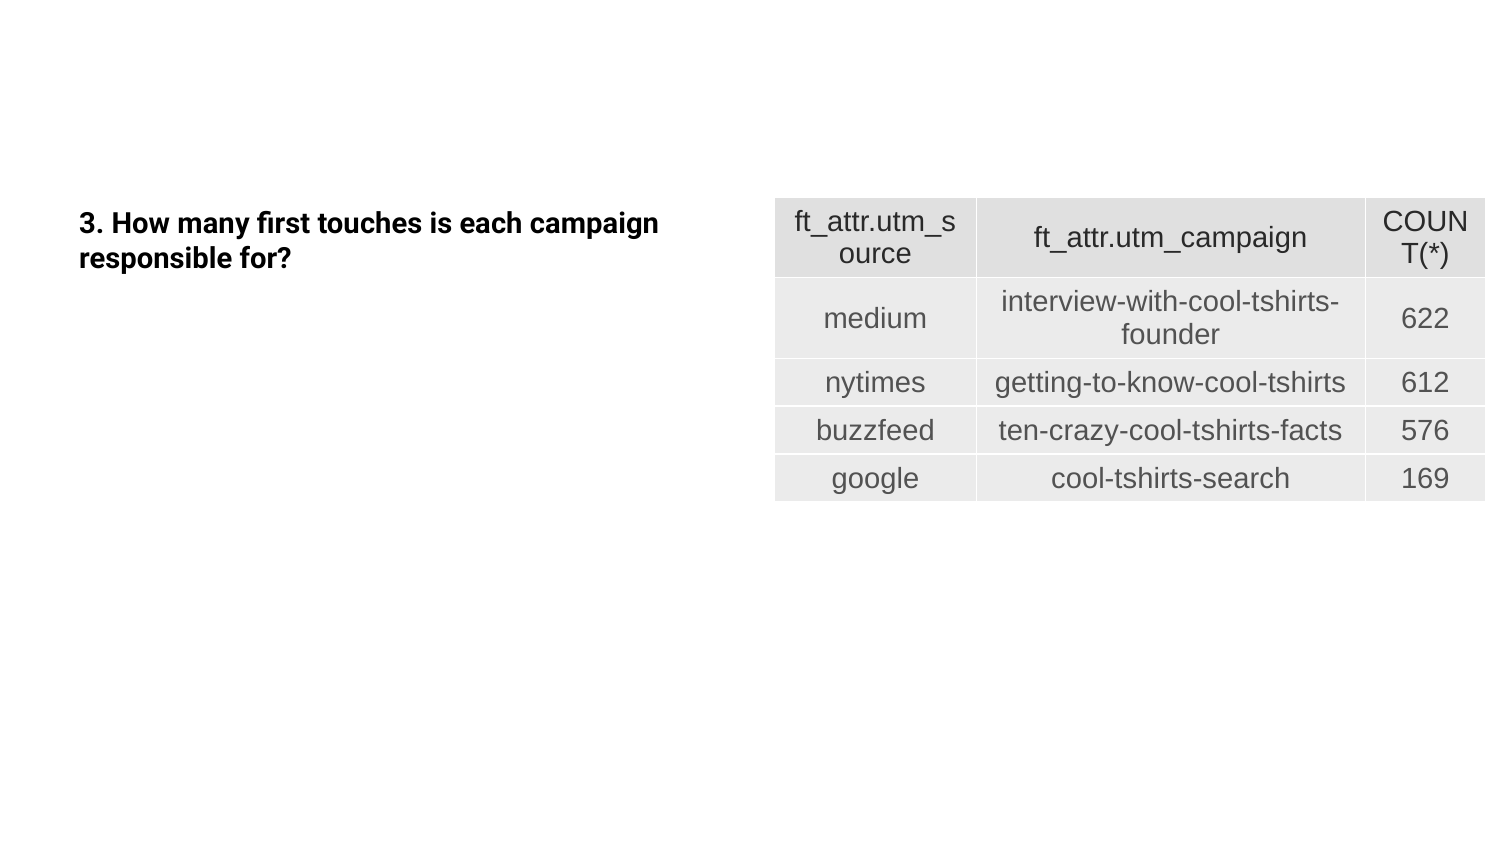

3. How many first touches is each campaign responsible for?
| ft\_attr.utm\_source | ft\_attr.utm\_campaign | COUNT(\*) |
| --- | --- | --- |
| medium | interview-with-cool-tshirts-founder | 622 |
| nytimes | getting-to-know-cool-tshirts | 612 |
| buzzfeed | ten-crazy-cool-tshirts-facts | 576 |
| google | cool-tshirts-search | 169 |